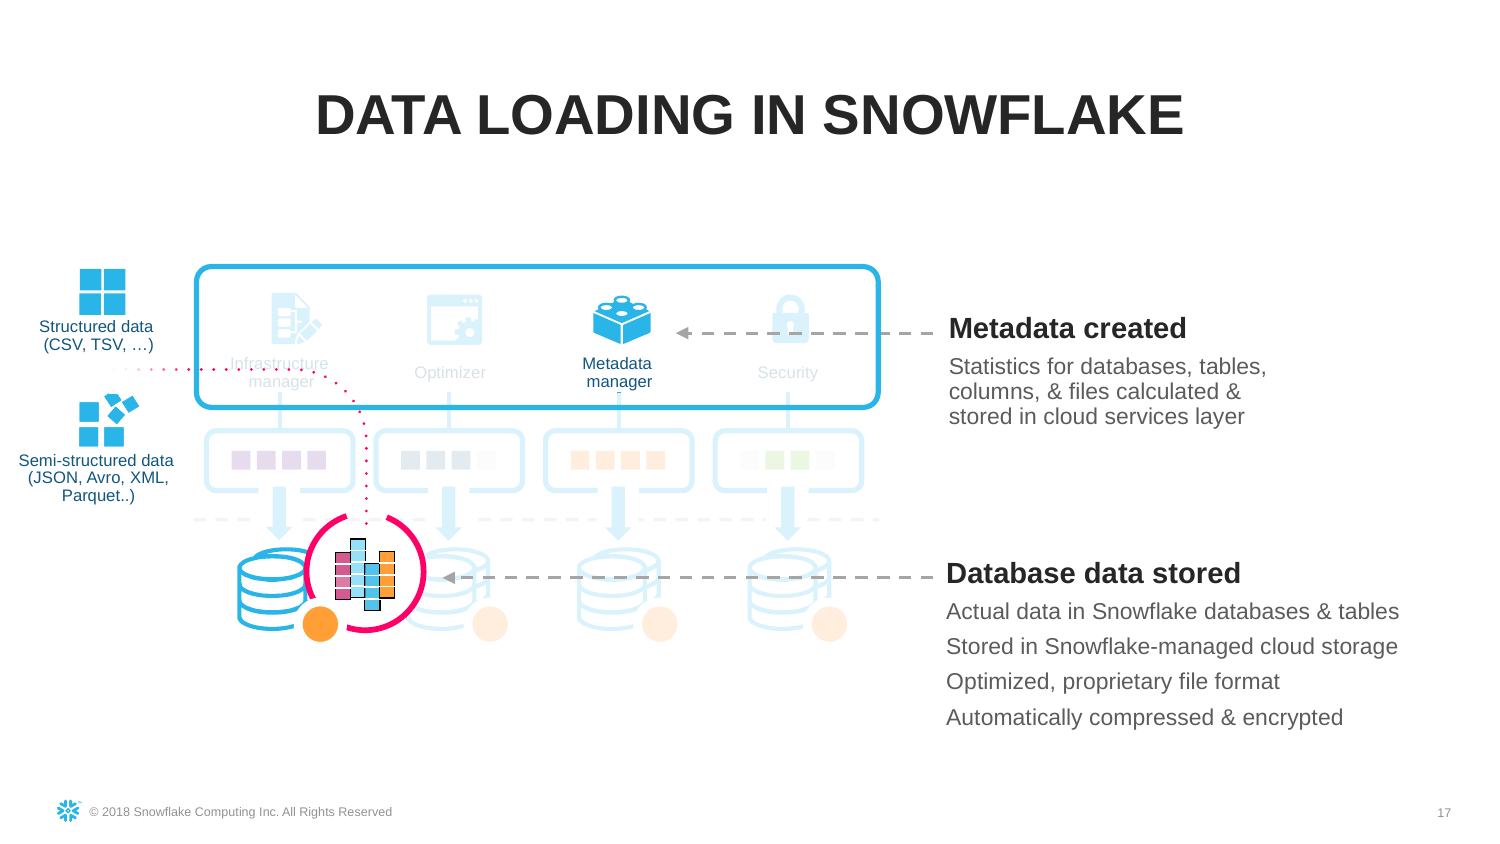

DATA LOADING IN SNOWFLAKE

Metadata created
Statistics for databases, tables, columns, & files calculated & stored in cloud services layer
Structured data
(CSV, TSV, …)
Infrastructure
manager
Optimizer
Metadata
manager
Security

Semi-structured data
(JSON, Avro, XML, Parquet..)

|  |
| --- |
|  |
|  |
|  |
|  |

|  |
| --- |
|  |
|  |
|  |
|  |
| --- |
|  |
|  |
|  |
Database data stored
Actual data in Snowflake databases & tables
Stored in Snowflake-managed cloud storage
Optimized, proprietary file format
Automatically compressed & encrypted
|  |
| --- |
|  |
|  |
|  |

17